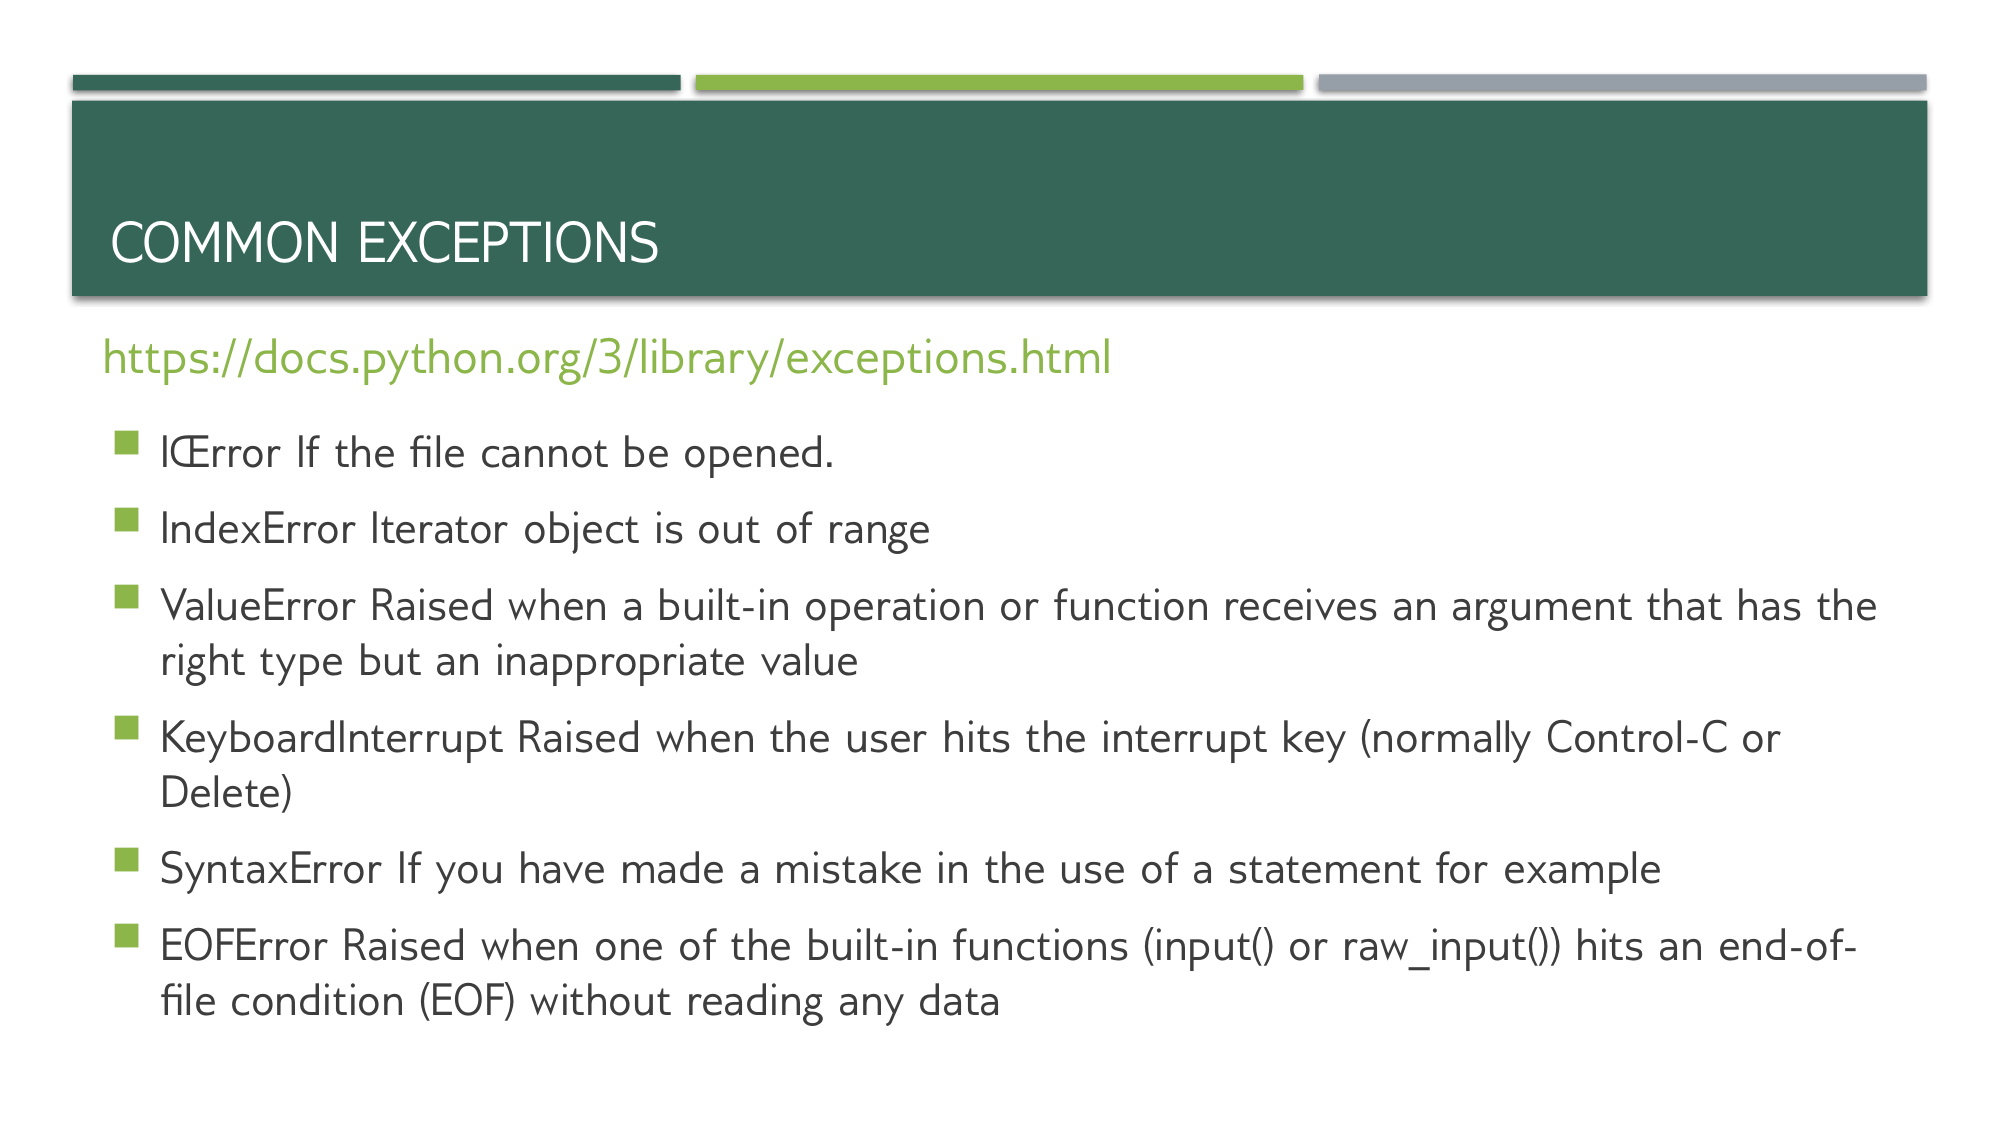

# Common exceptions
https://docs.python.org/3/library/exceptions.html
IOError If the file cannot be opened.
IndexError Iterator object is out of range
ValueError Raised when a built-in operation or function receives an argument that has the right type but an inappropriate value
KeyboardInterrupt Raised when the user hits the interrupt key (normally Control-C or Delete)
SyntaxError If you have made a mistake in the use of a statement for example
EOFError Raised when one of the built-in functions (input() or raw_input()) hits an end-of-file condition (EOF) without reading any data